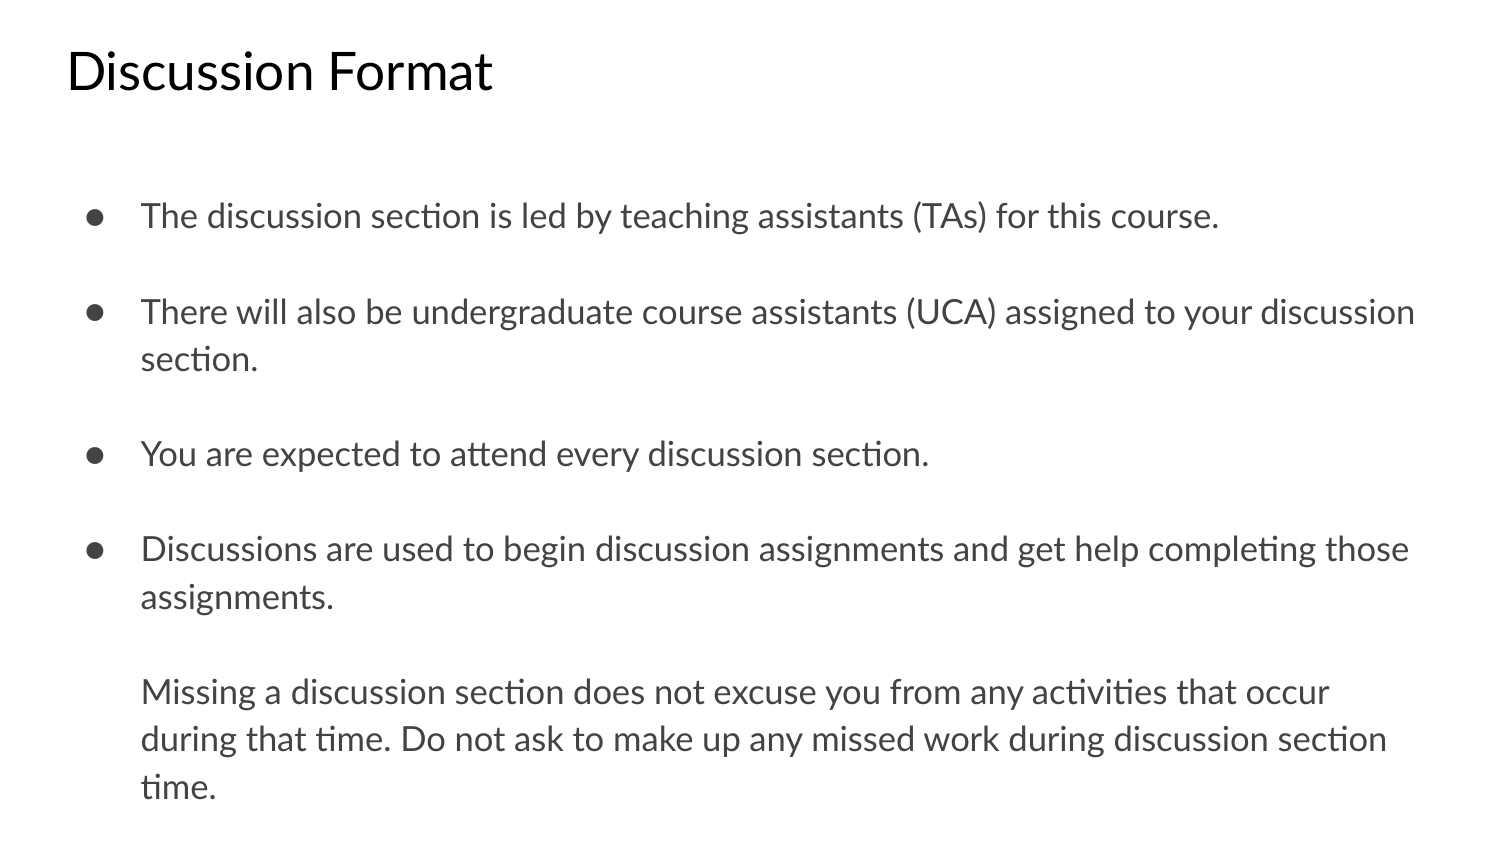

# Discussion Format

The discussion section is led by teaching assistants (TAs) for this course.
There will also be undergraduate course assistants (UCA) assigned to your discussion section.
You are expected to attend every discussion section.
Discussions are used to begin discussion assignments and get help completing those assignments.
Missing a discussion section does not excuse you from any activities that occur during that time. Do not ask to make up any missed work during discussion section time.